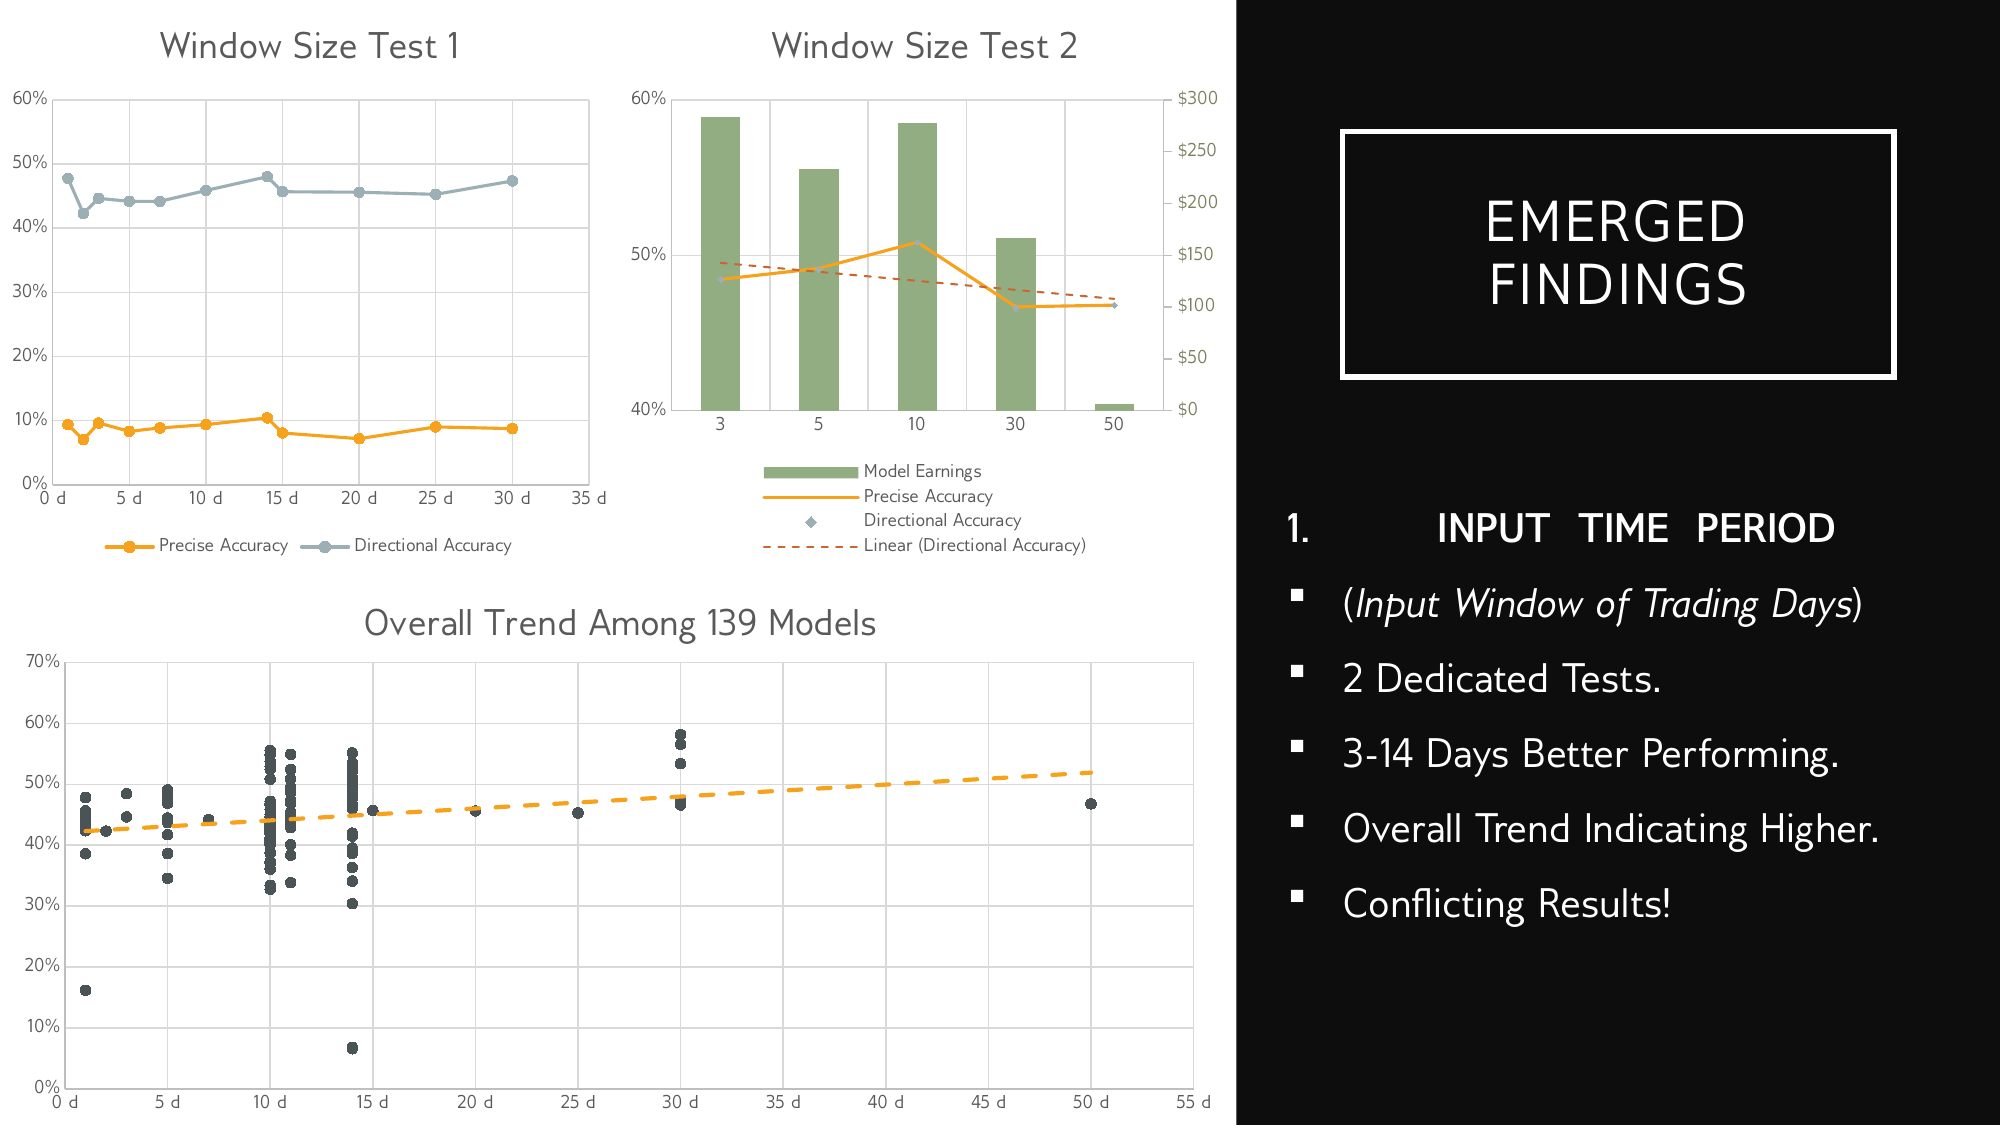

[unsupported chart]

### Chart: Window Size Test 1

| Category | Precise Accuracy | Directional Accuracy |
|---|---|---|
# Emerged Findings
1.	INPUT  TIME  PERIOD
(Input Window of Trading Days)
2 Dedicated Tests.
3-14 Days Better Performing.
Overall Trend Indicating Higher.
Conflicting Results!

### Chart: Overall Trend Among 139 Models

| Category |  |
|---|---|